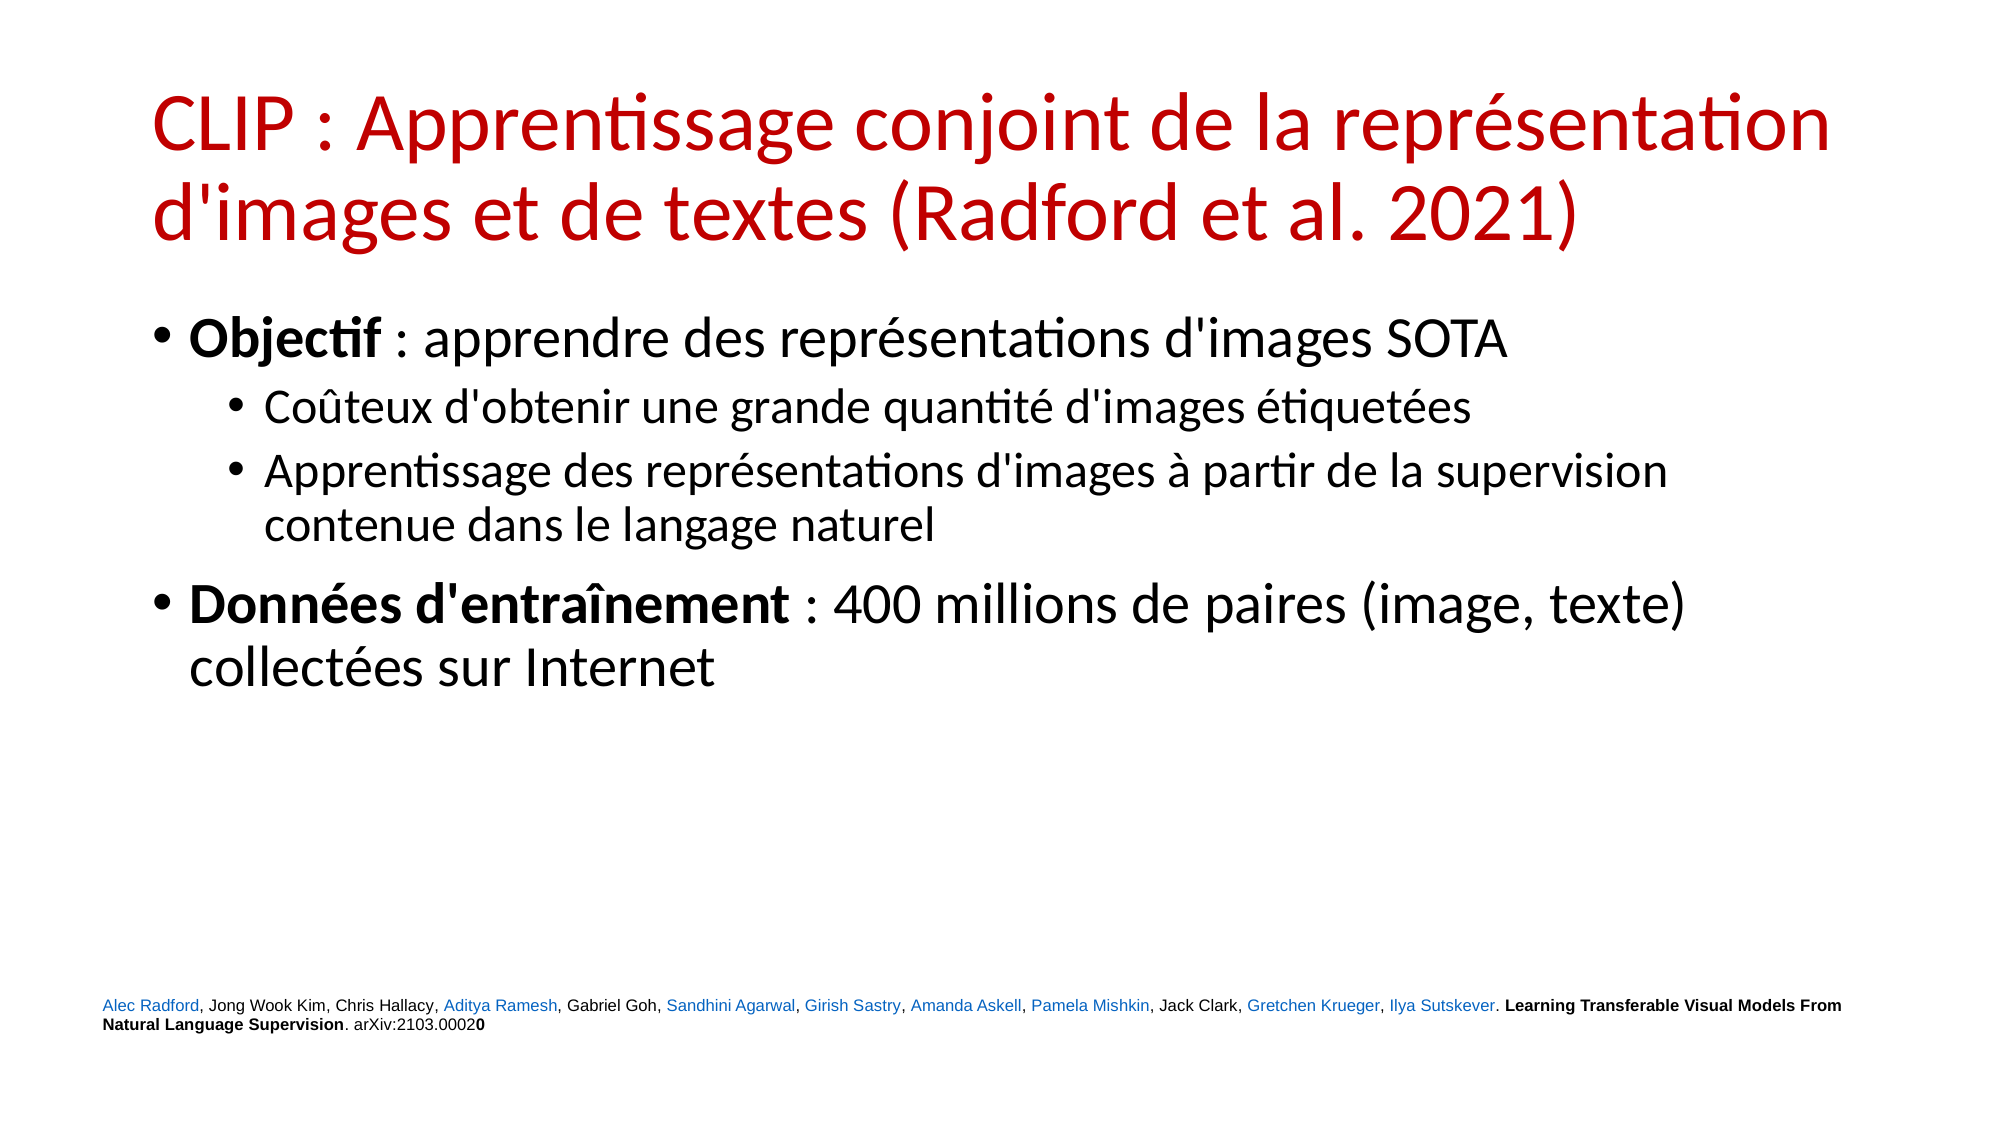

# CLIP : Apprentissage conjoint de la représentation d'images et de textes (Radford et al. 2021)
Objectif : apprendre des représentations d'images SOTA
Coûteux d'obtenir une grande quantité d'images étiquetées
Apprentissage des représentations d'images à partir de la supervision contenue dans le langage naturel
Données d'entraînement : 400 millions de paires (image, texte) collectées sur Internet

Alec Radford, Jong Wook Kim, Chris Hallacy, Aditya Ramesh, Gabriel Goh, Sandhini Agarwal, Girish Sastry, Amanda Askell, Pamela Mishkin, Jack Clark, Gretchen Krueger, Ilya Sutskever. Learning Transferable Visual Models From Natural Language Supervision. arXiv:2103.00020:2103.00020